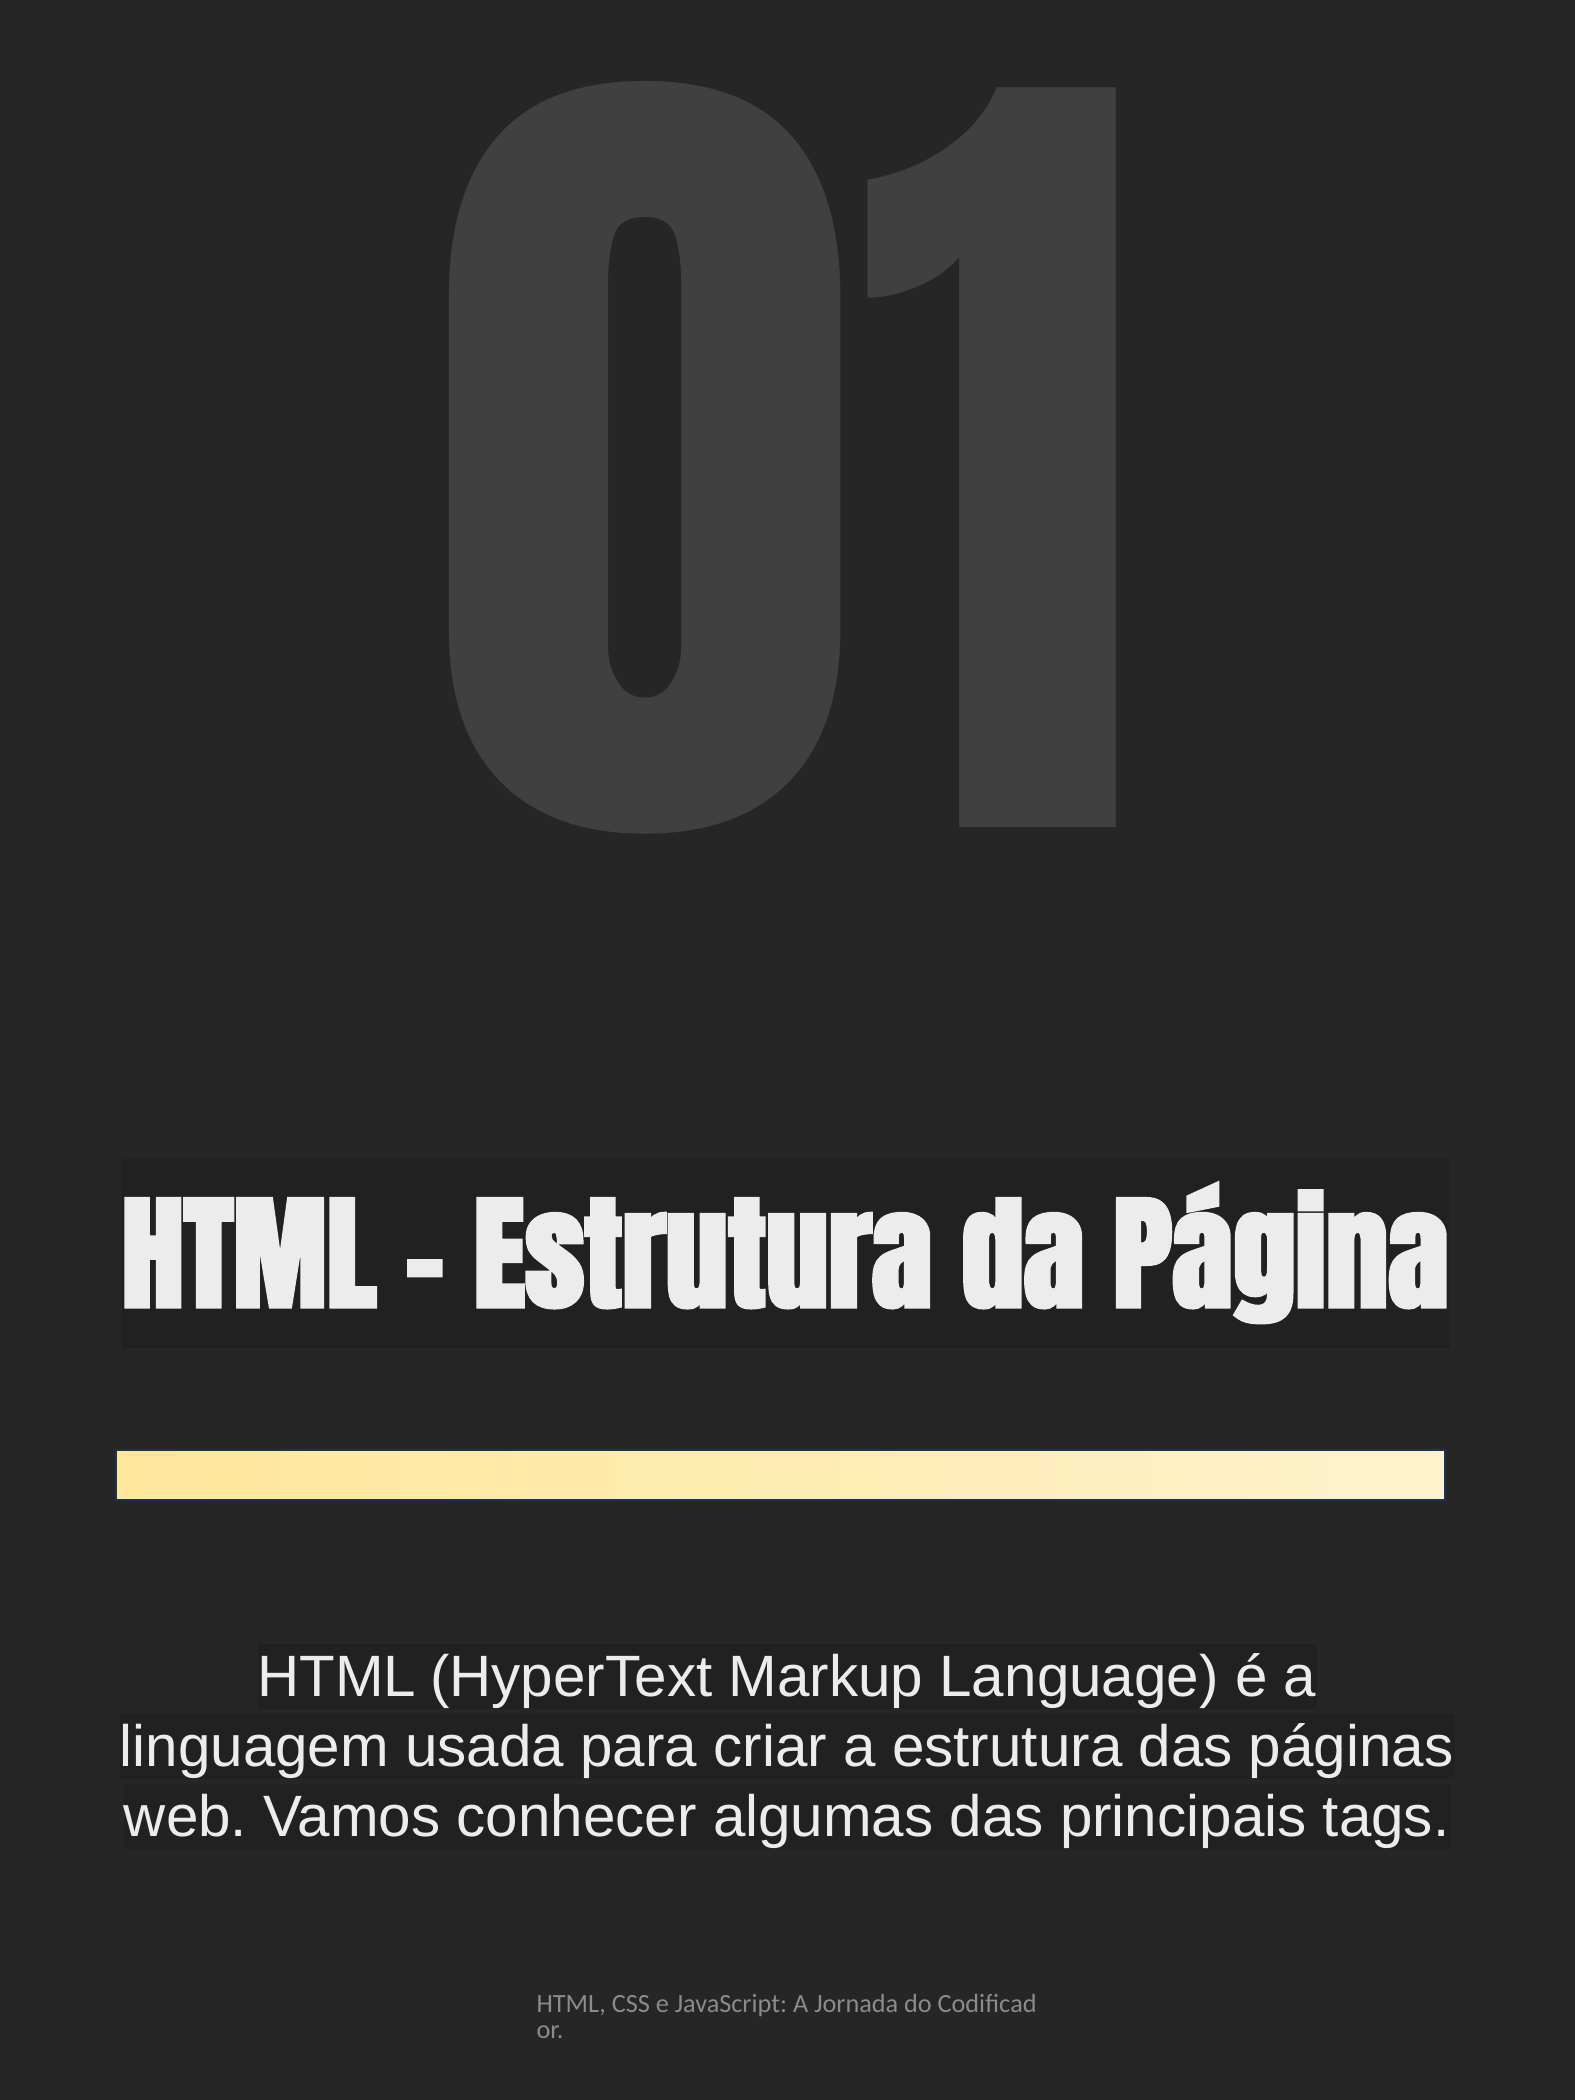

01
HTML - Estrutura da Página

HTML (HyperText Markup Language) é a linguagem usada para criar a estrutura das páginas web. Vamos conhecer algumas das principais tags.
HTML, CSS e JavaScript: A Jornada do Codificador.